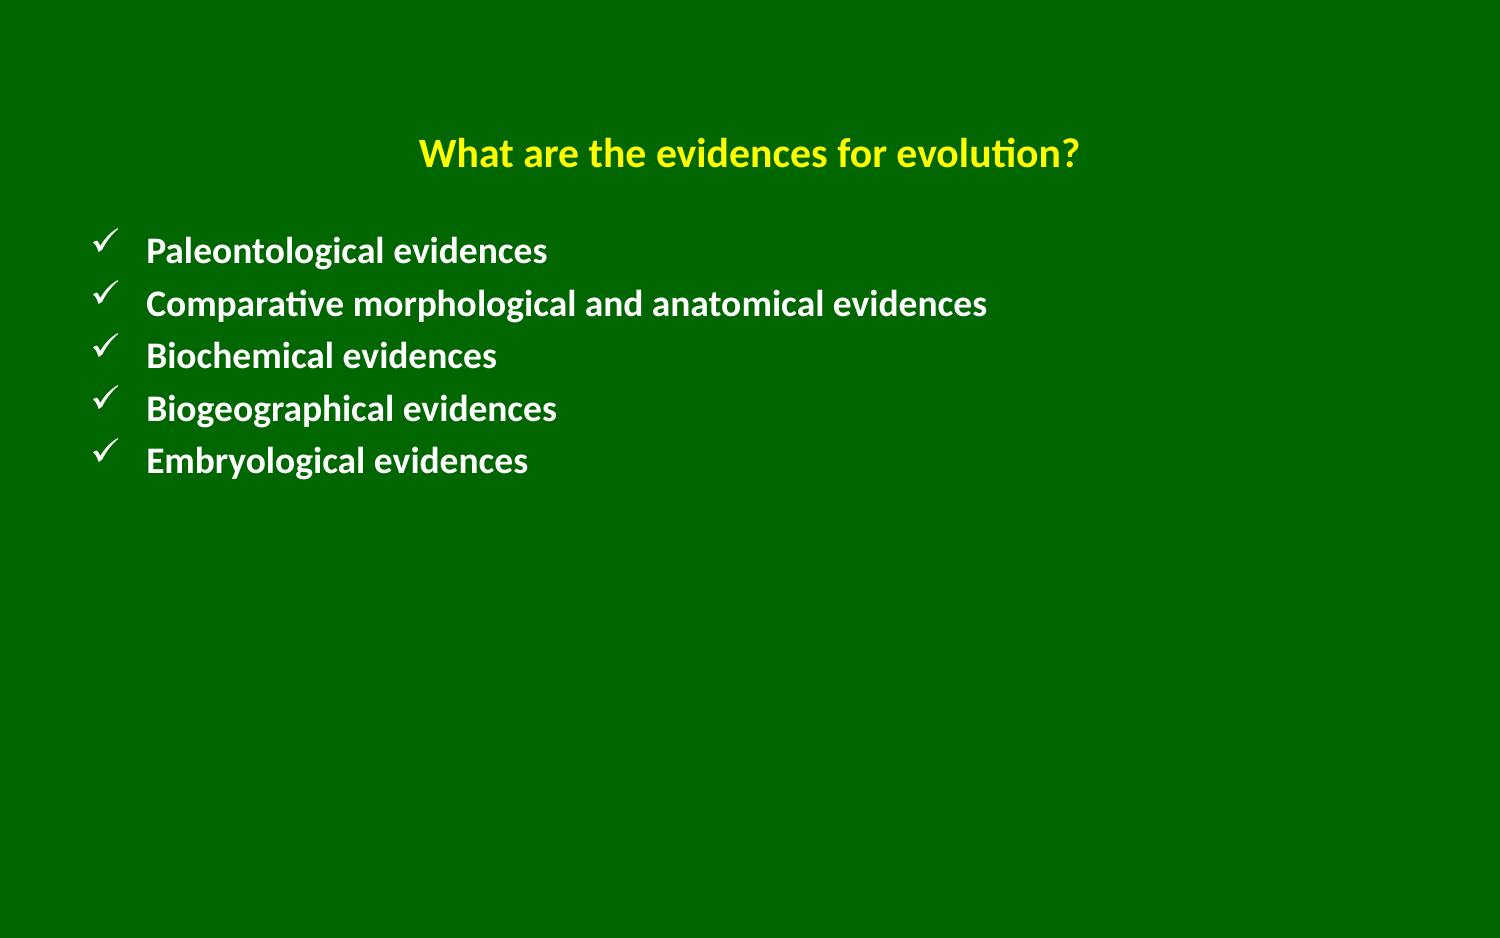

# What are the evidences for evolution?
Paleontological evidences
Comparative morphological and anatomical evidences
Biochemical evidences
Biogeographical evidences
Embryological evidences